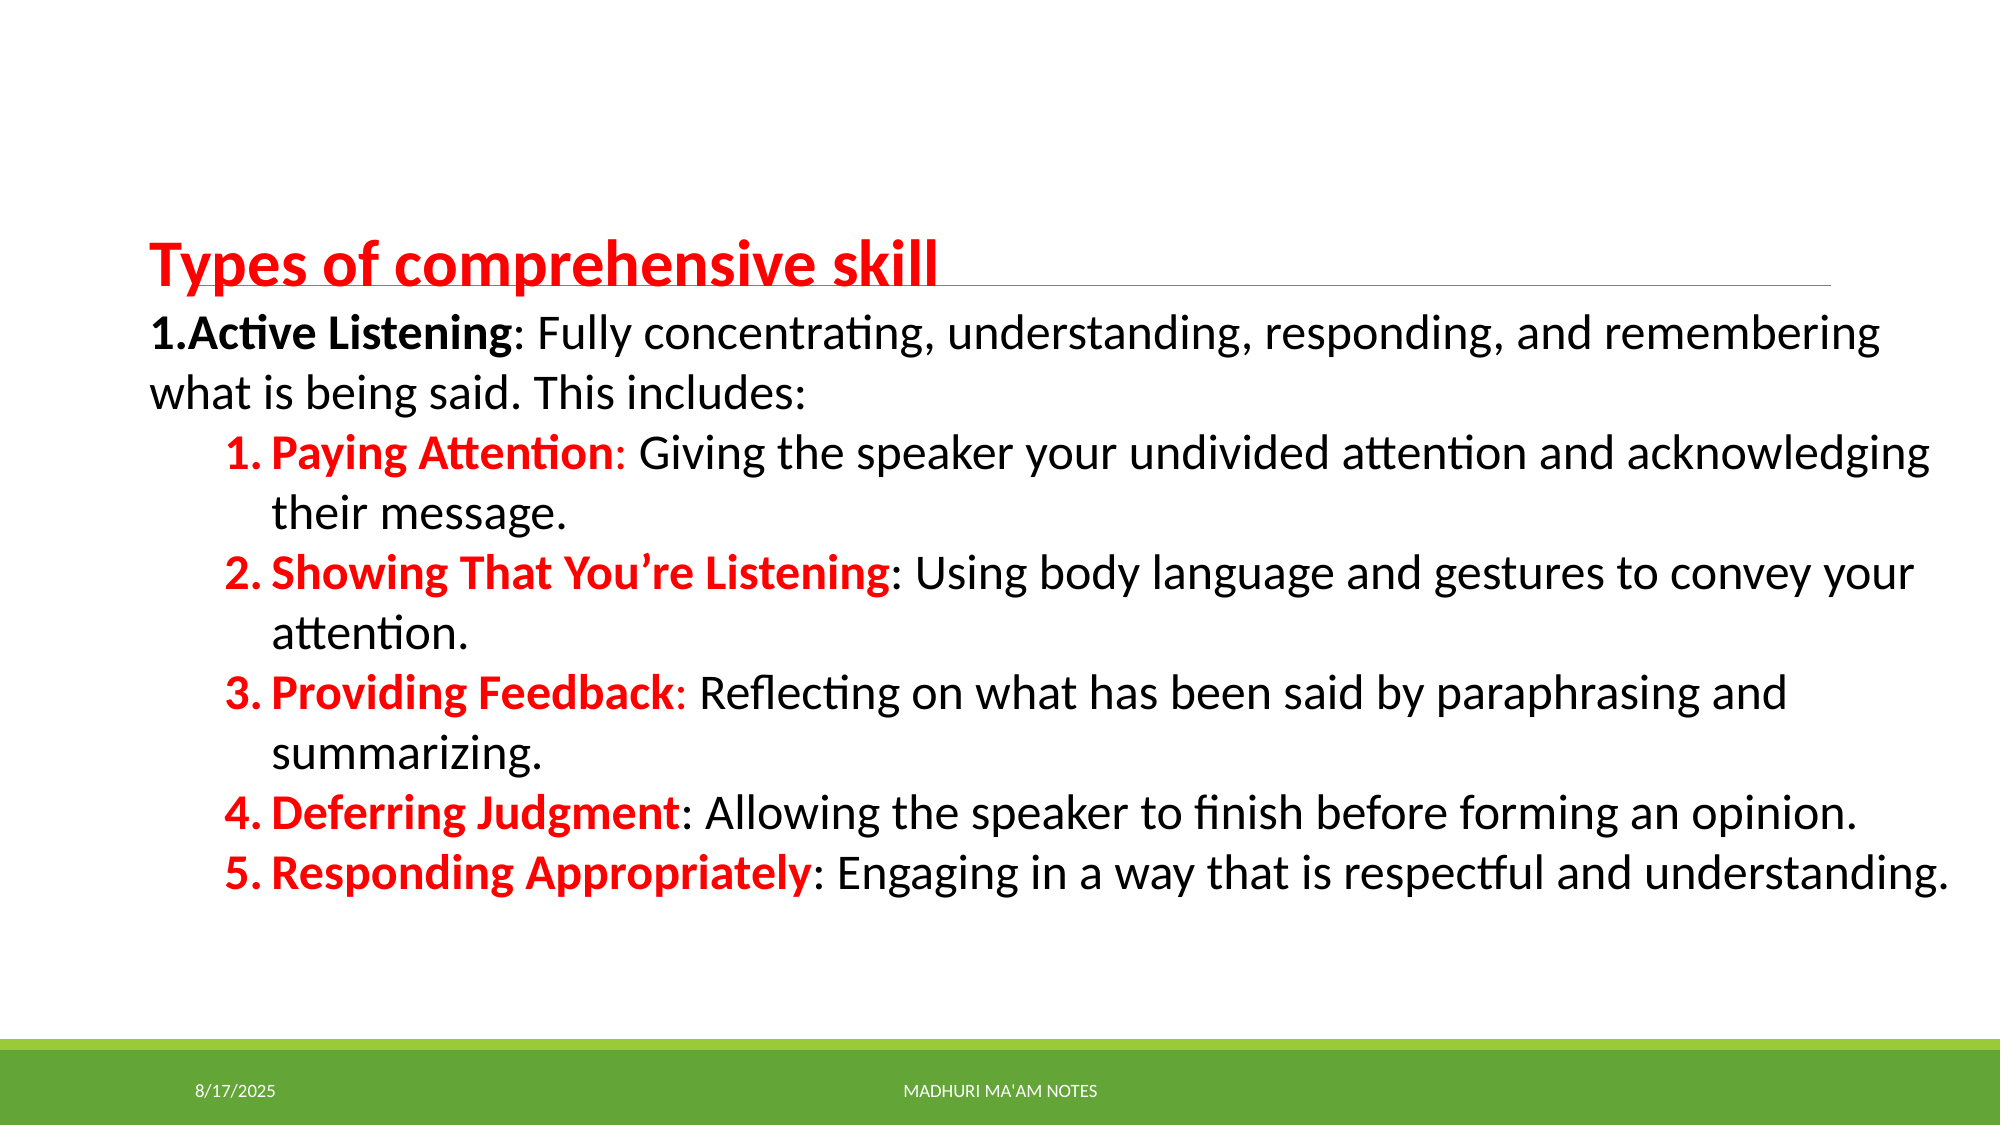

Types of comprehensive skill
Active Listening: Fully concentrating, understanding, responding, and remembering what is being said. This includes:
Paying Attention: Giving the speaker your undivided attention and acknowledging their message.
Showing That You’re Listening: Using body language and gestures to convey your attention.
Providing Feedback: Reflecting on what has been said by paraphrasing and summarizing.
Deferring Judgment: Allowing the speaker to finish before forming an opinion.
Responding Appropriately: Engaging in a way that is respectful and understanding.

8/17/2025
Madhuri Ma'am Notes